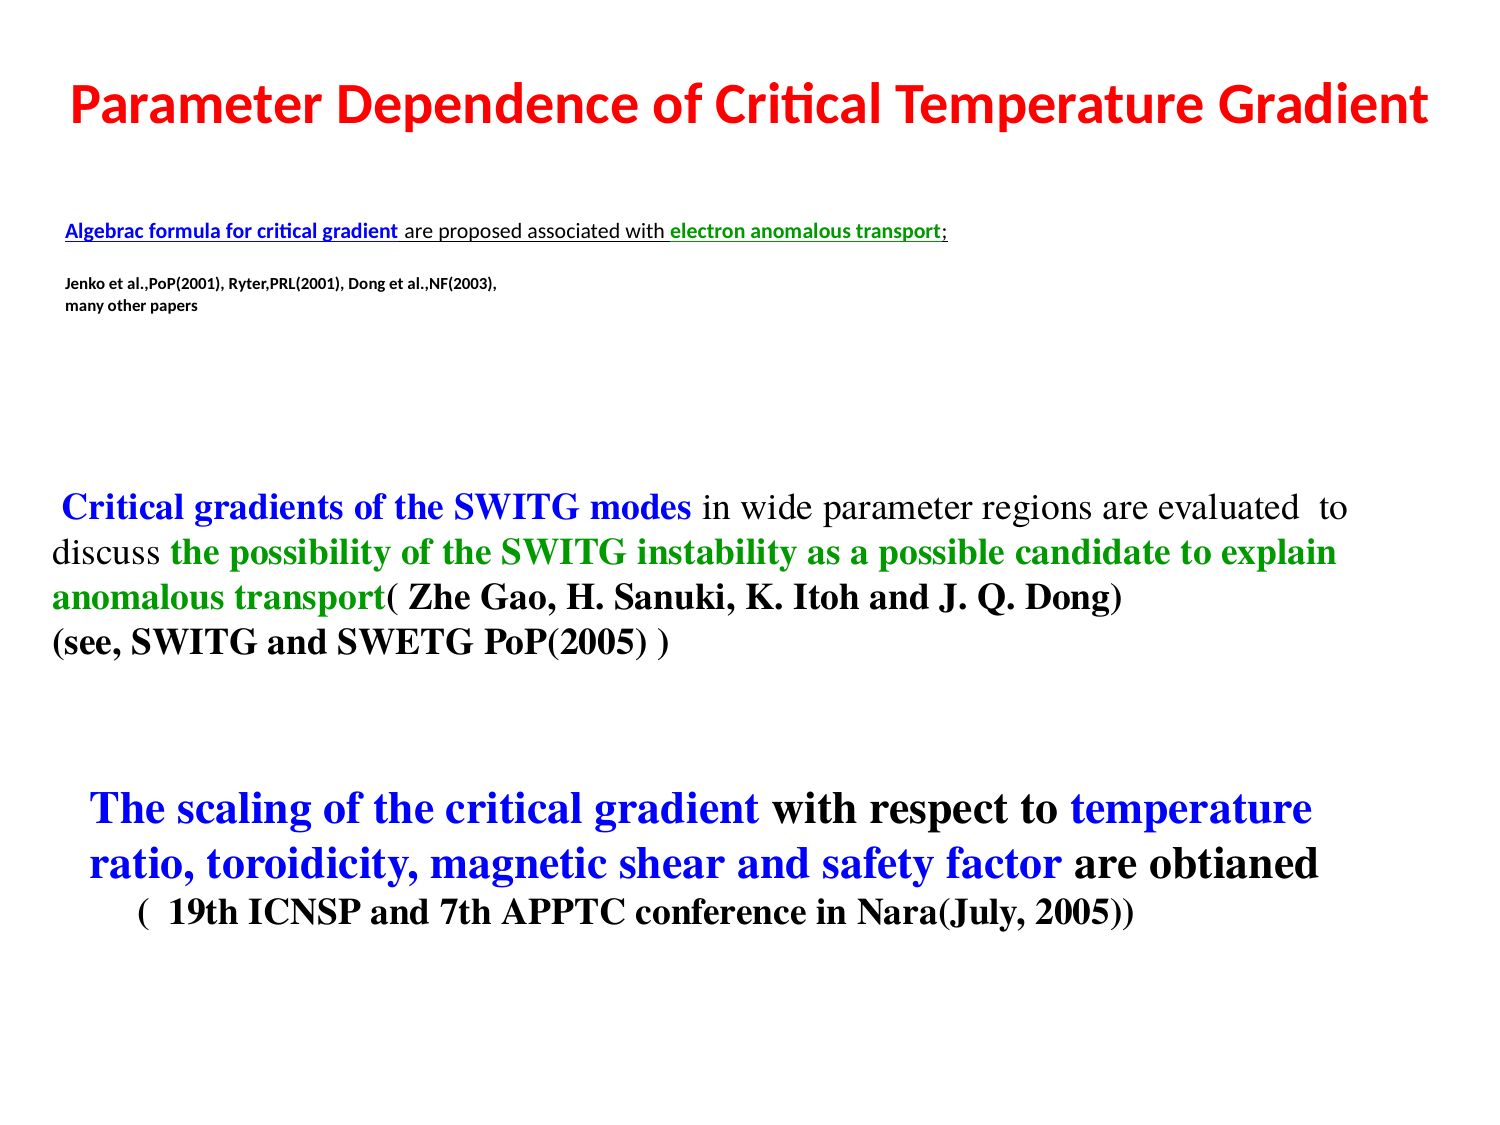

# Parameter Dependence of Critical Temperature Gradient
Algebrac formula for critical gradient are proposed associated with electron anomalous transport;

Jenko et al.,PoP(2001), Ryter,PRL(2001), Dong et al.,NF(2003),
many other papers

 Critical gradients of the SWITG modes in wide parameter regions are evaluated  to discuss the possibility of the SWITG instability as a possible candidate to explain anomalous transport( Zhe Gao, H. Sanuki, K. Itoh and J. Q. Dong)
(see, SWITG and SWETG PoP(2005) )

The scaling of the critical gradient with respect to temperature ratio, toroidicity, magnetic shear and safety factor are obtianed
     (  19th ICNSP and 7th APPTC conference in Nara(July, 2005))